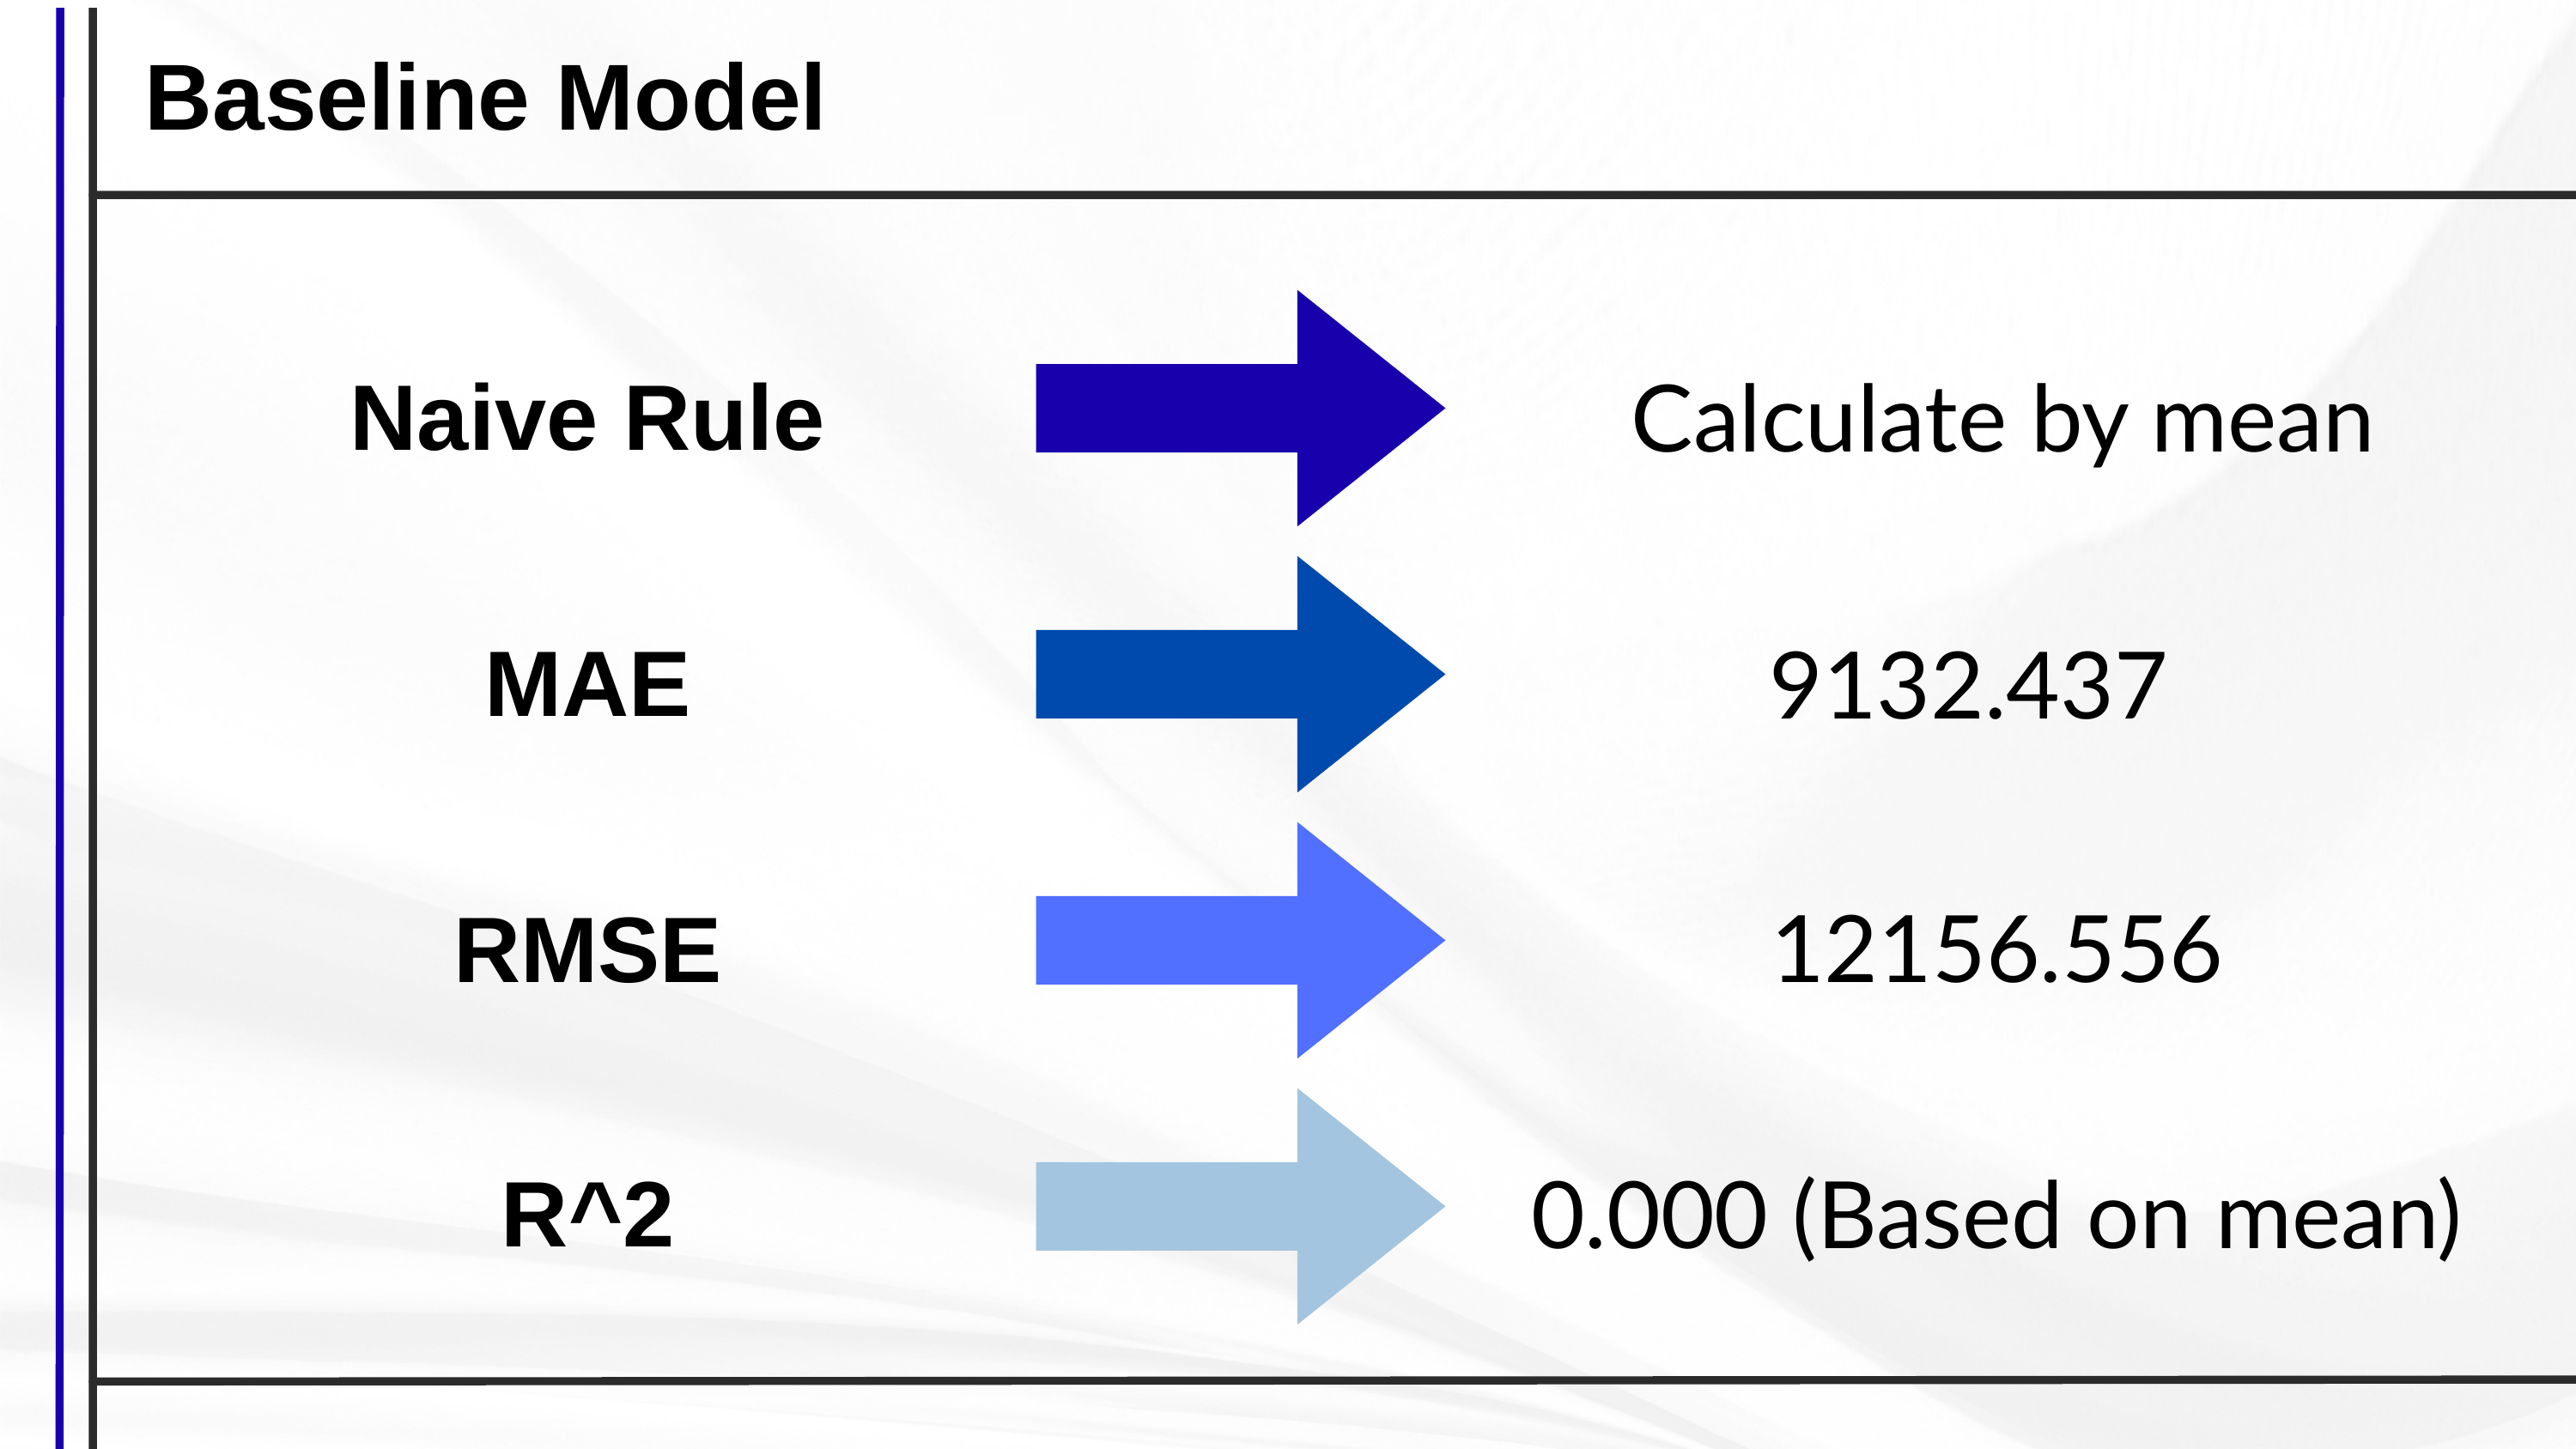

Baseline Model

Naive Rule
Calculate by mean

MAE
9132.437

RMSE
12156.556

R^2
0.000 (Based on mean)